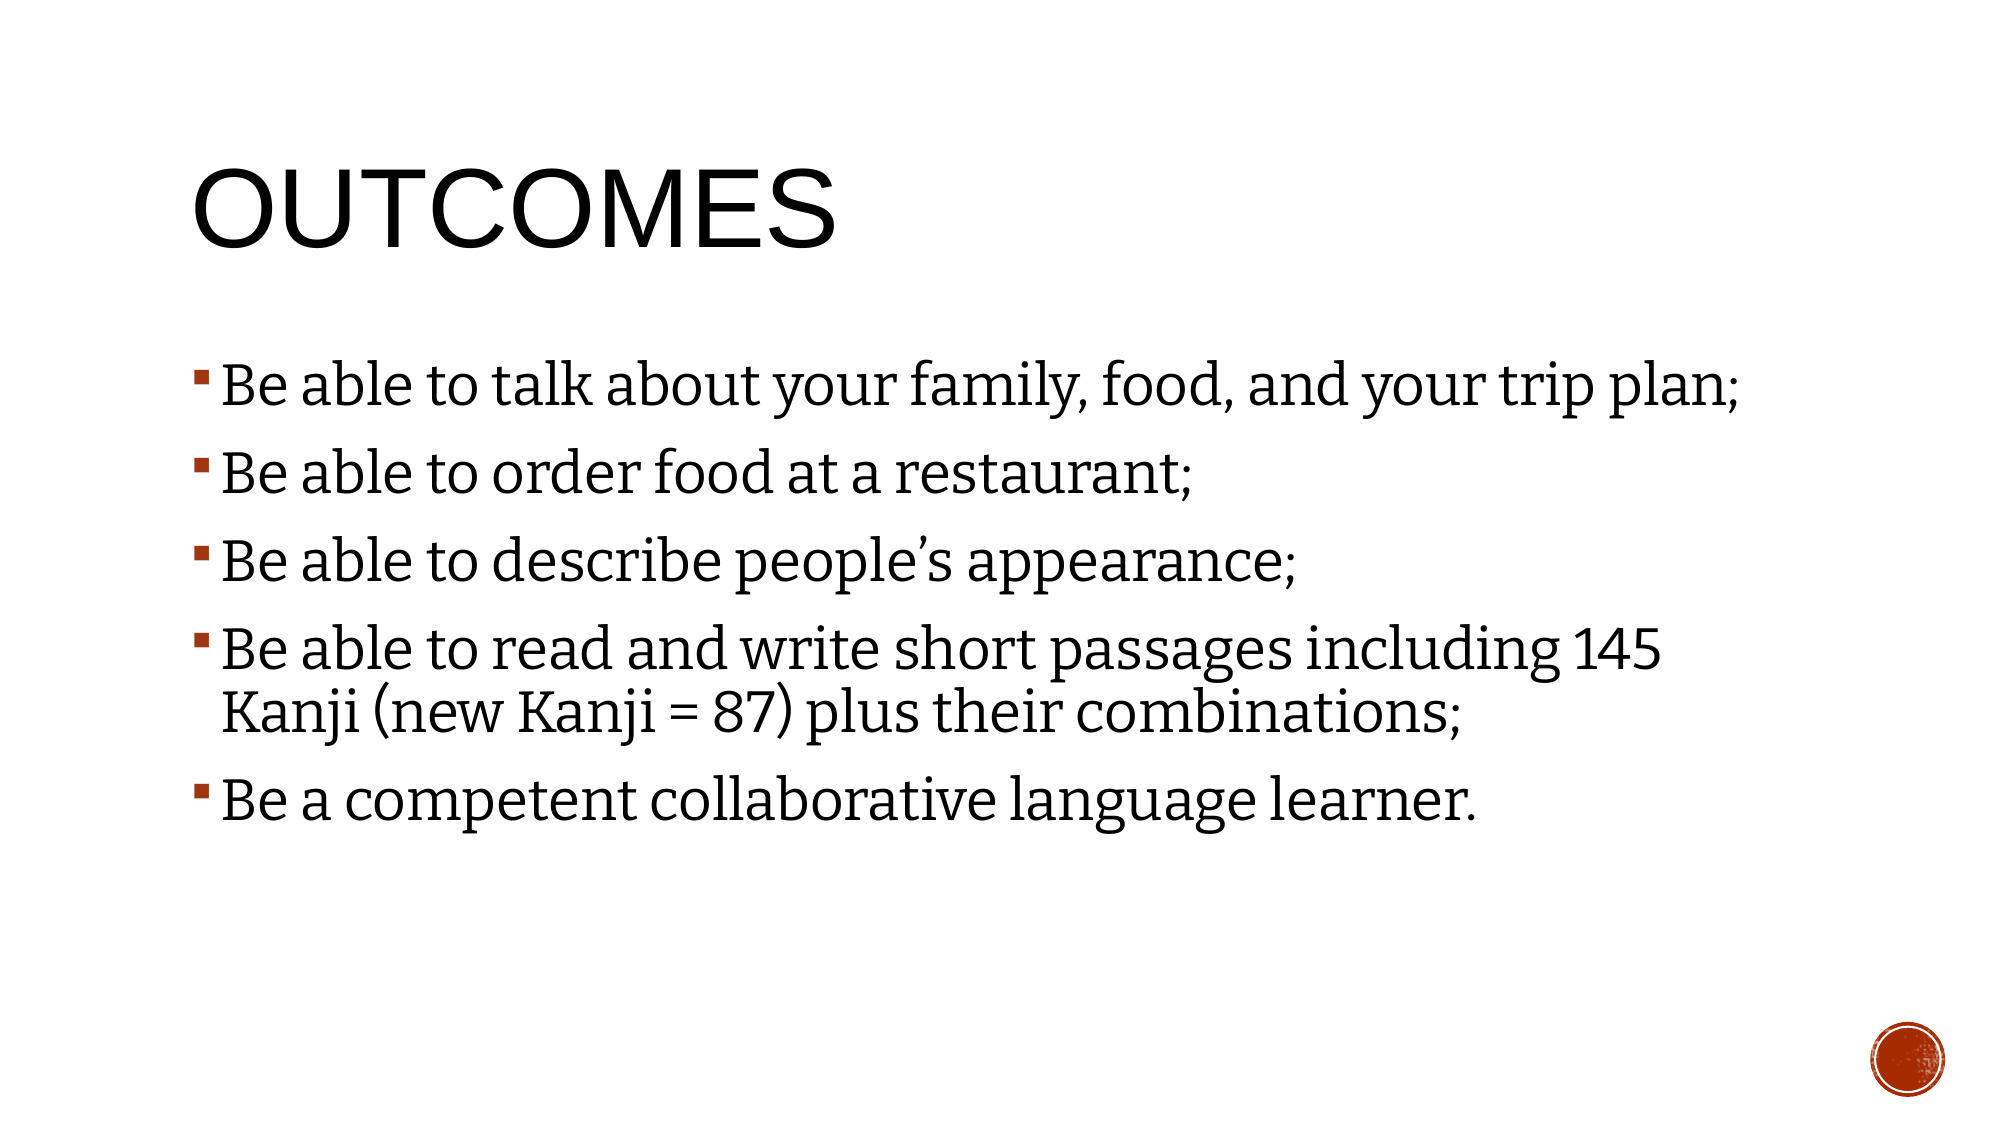

# Outcomes
Be able to talk about your family, food, and your trip plan;
Be able to order food at a restaurant;
Be able to describe people’s appearance;
Be able to read and write short passages including 145 Kanji (new Kanji = 87) plus their combinations;
Be a competent collaborative language learner.